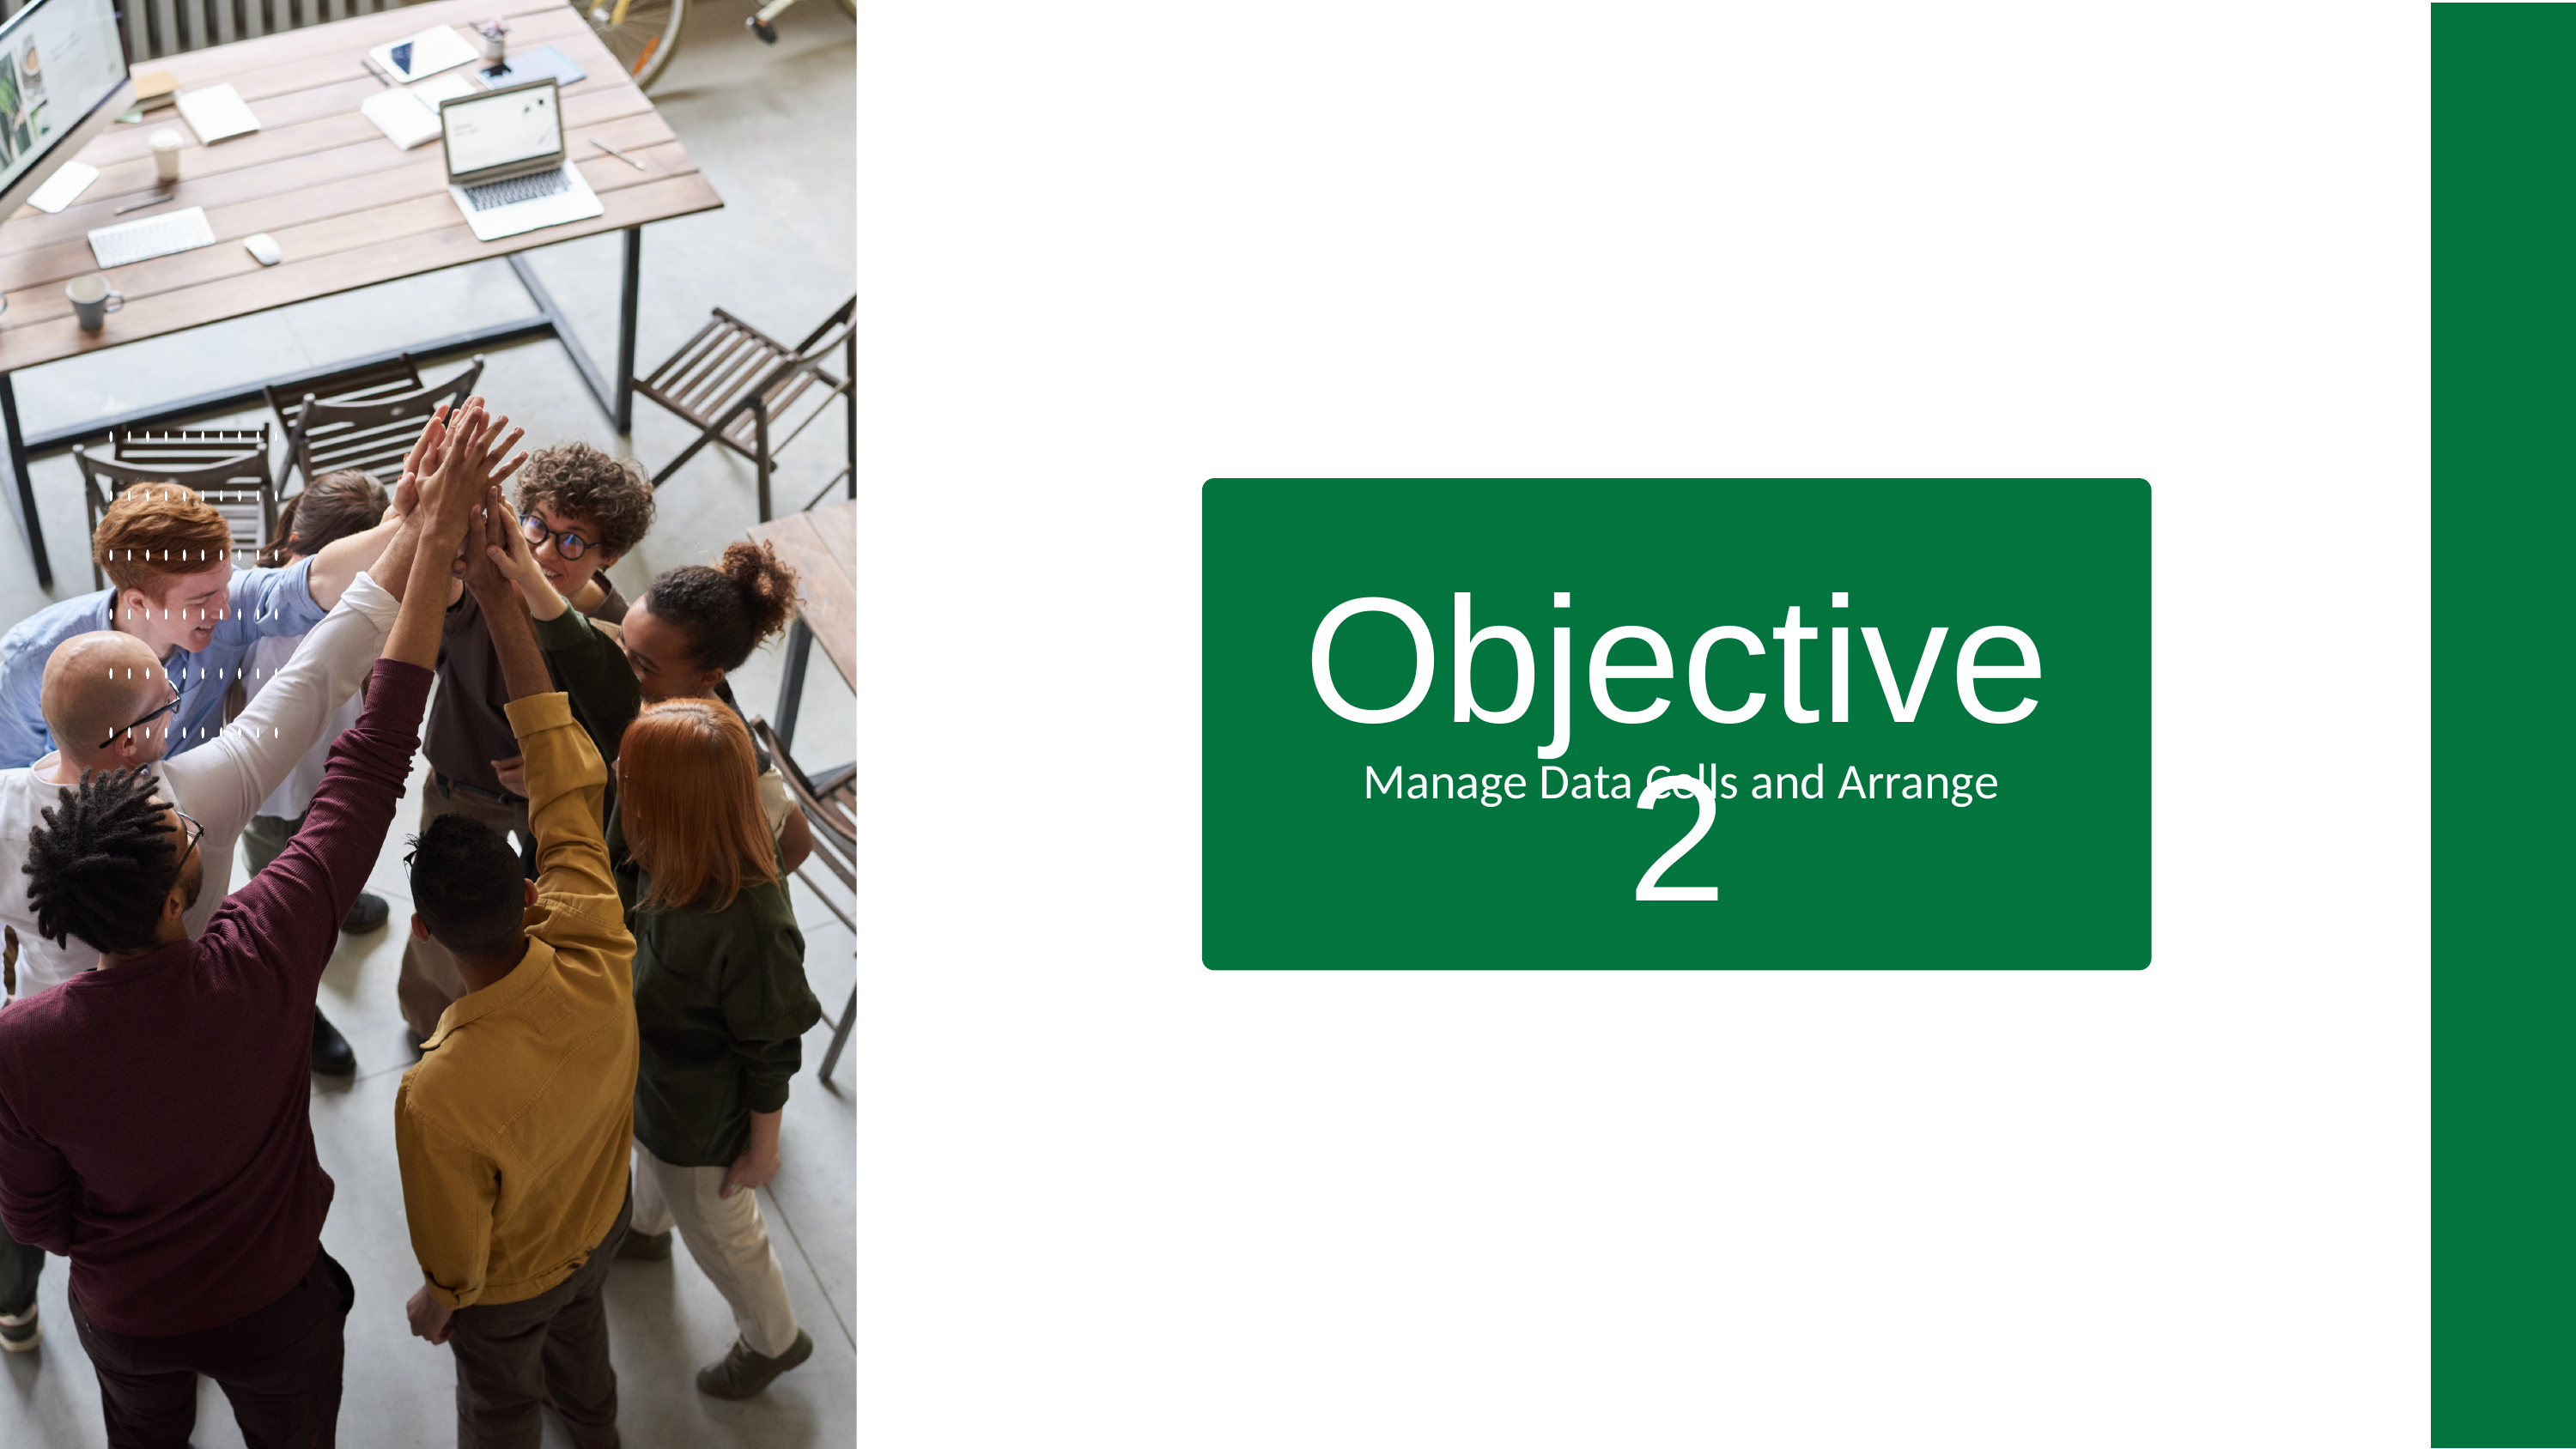

Objective 2
Manage Data Cells and Arrange